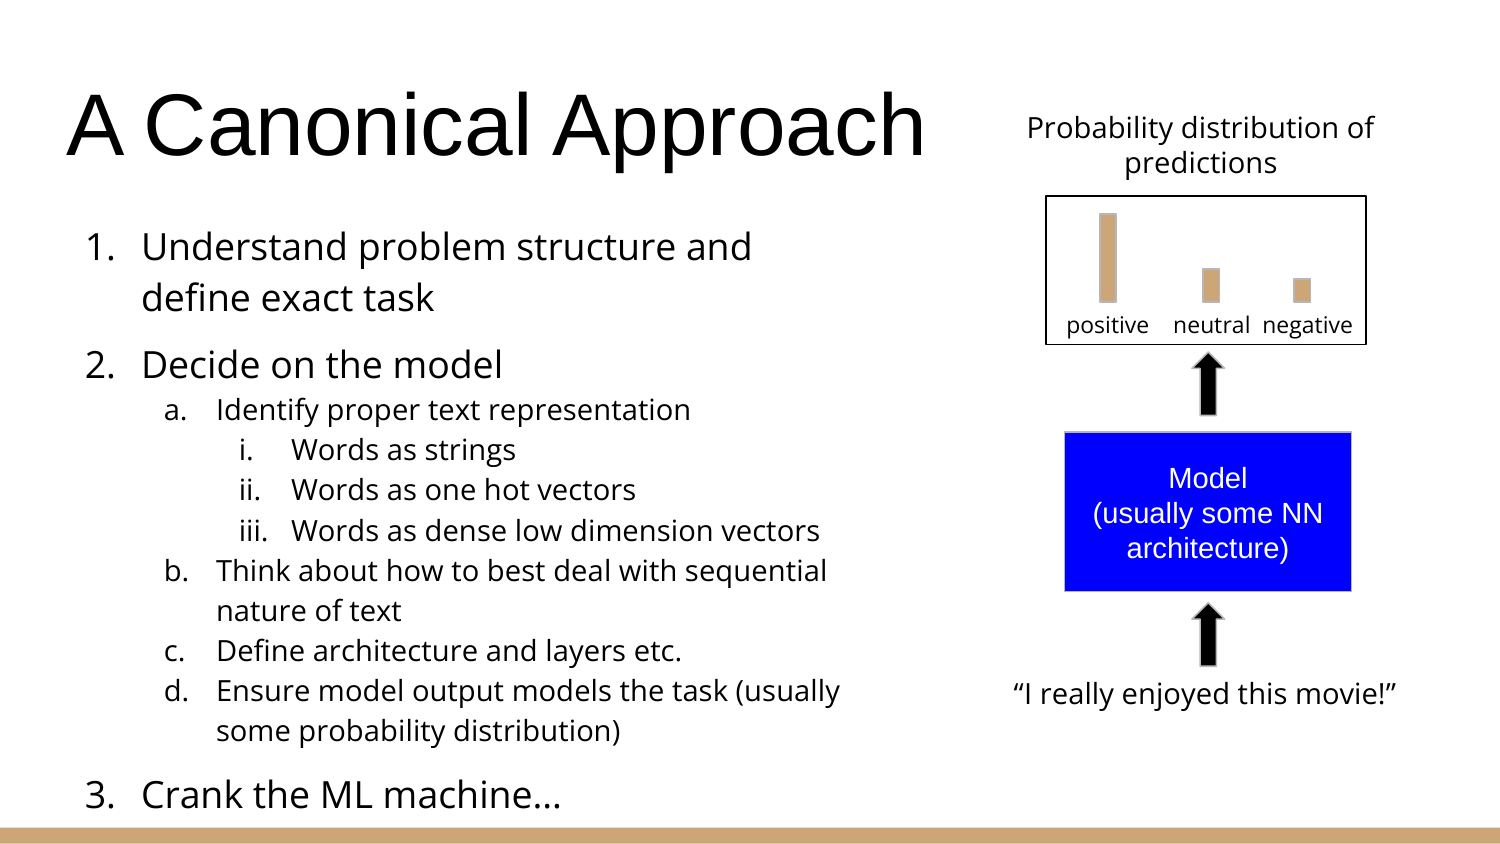

# A Canonical Approach
Probability distribution of predictions

Understand problem structure and define exact task
Decide on the model
Identify proper text representation
Words as strings
Words as one hot vectors
Words as dense low dimension vectors
Think about how to best deal with sequential nature of text
Define architecture and layers etc.
Ensure model output models the task (usually some probability distribution)
Crank the ML machine...

positive    neutral  negative

Model
(usually some NN architecture)

“I really enjoyed this movie!”